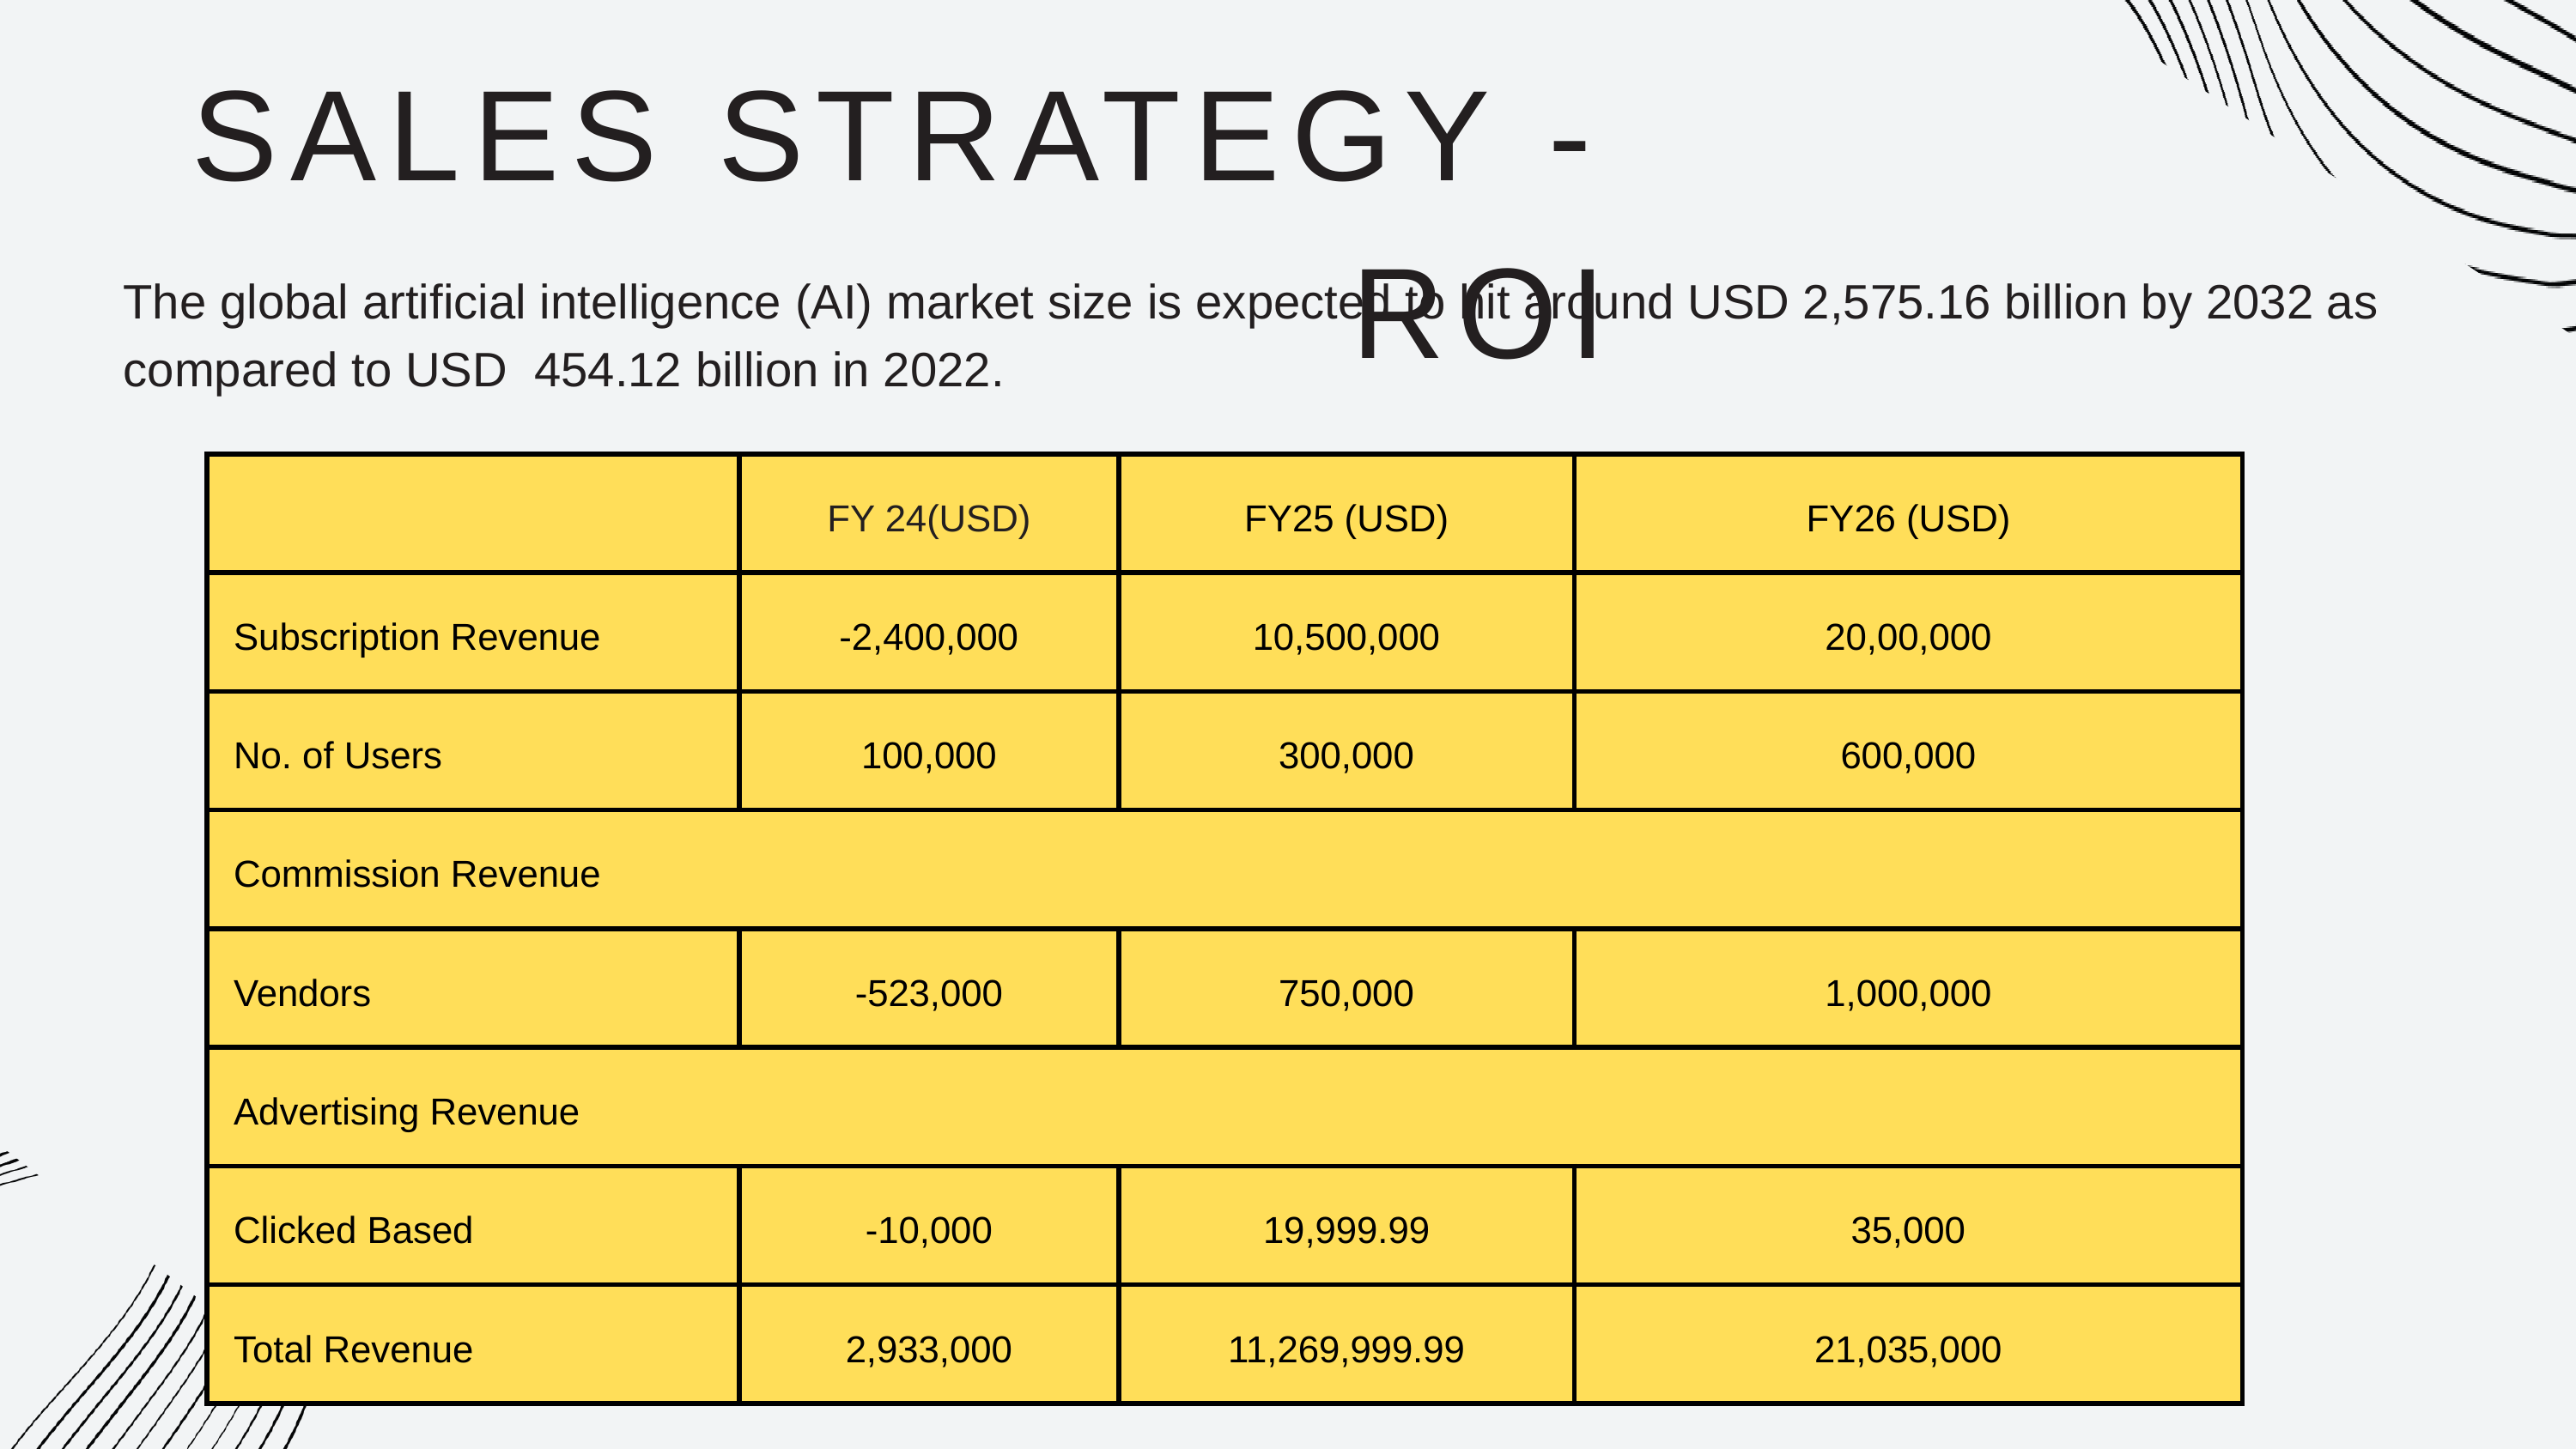

SALES STRATEGY - ROI

The global artificial intelligence (AI) market size is expected to hit around USD 2,575.16 billion by 2032 as compared to USD  454.12 billion in 2022.

|  | FY 24(USD) | FY25 (USD) | FY26 (USD) |
| --- | --- | --- | --- |
| Subscription Revenue | -2,400,000 | 10,500,000 | 20,00,000 |
| No. of Users | 100,000 | 300,000 | 600,000 |
| Commission Revenue | Commission Revenue | Commission Revenue | Commission Revenue |
| Vendors | -523,000 | 750,000 | 1,000,000 |
| Advertising Revenue | Advertising Revenue | Advertising Revenue | Advertising Revenue |
| Clicked Based | -10,000 | 19,999.99 | 35,000 |
| Total Revenue | 2,933,000 | 11,269,999.99 | 21,035,000 |